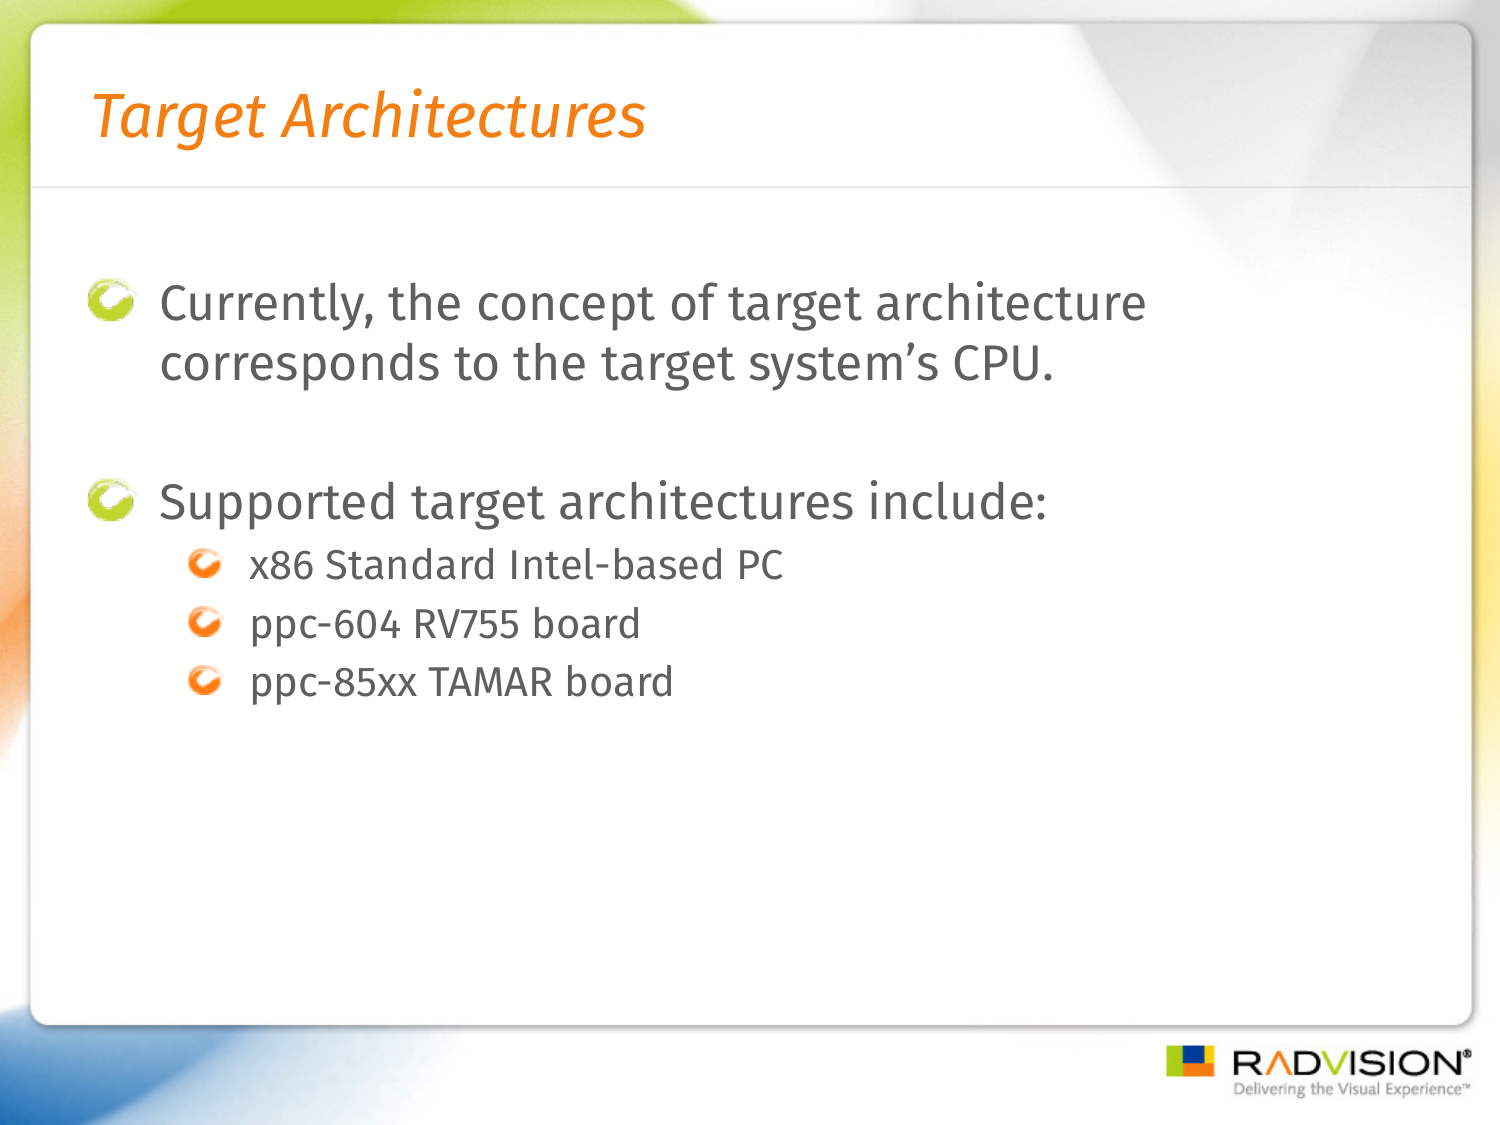

# Target Architectures
Currently, the concept of target architecture corresponds to the target system’s CPU.

Supported target architectures include:
x86 Standard Intel-based PC
ppc-604 RV755 board
ppc-85xx TAMAR board